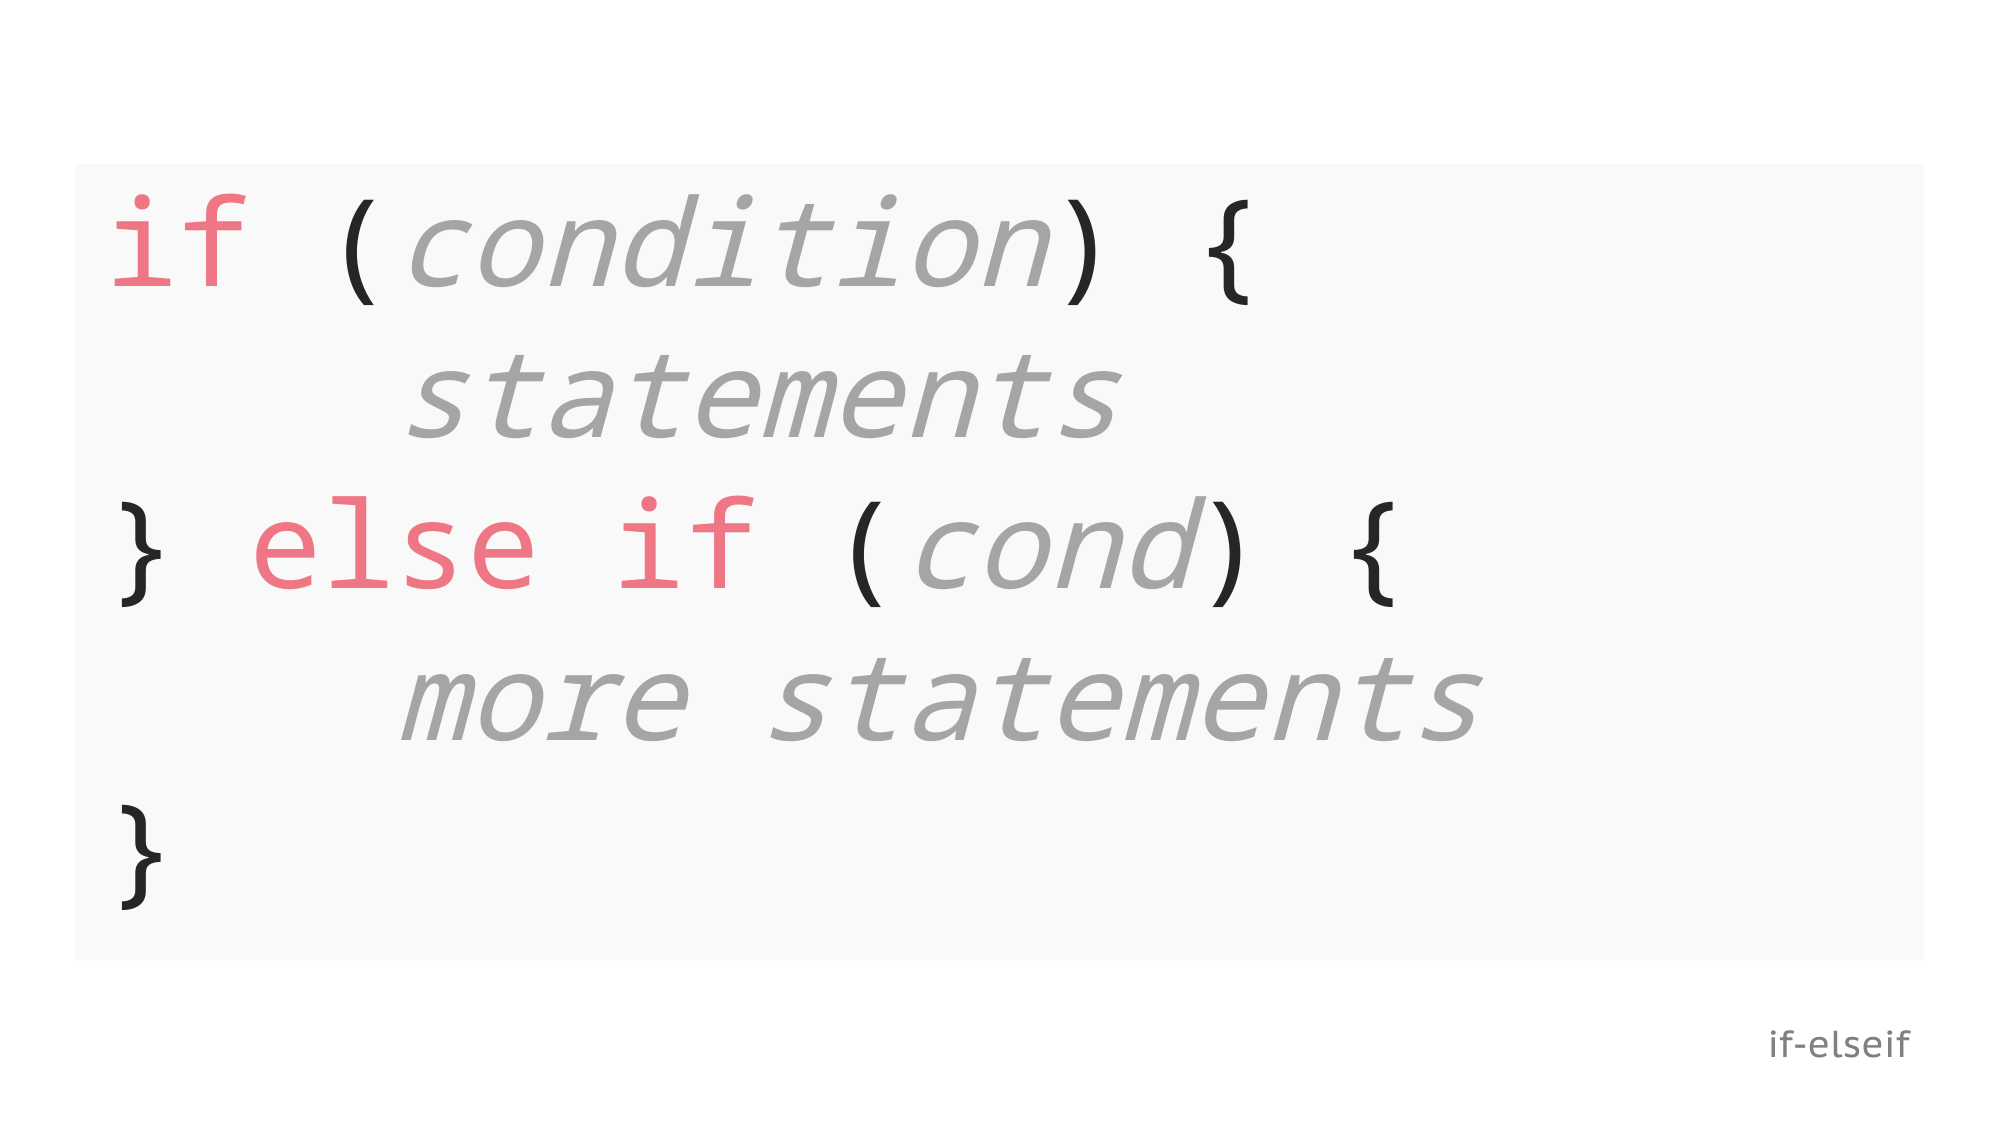

if (condition) {
    statements
} else if (cond) {
    more statements
}
if-elseif